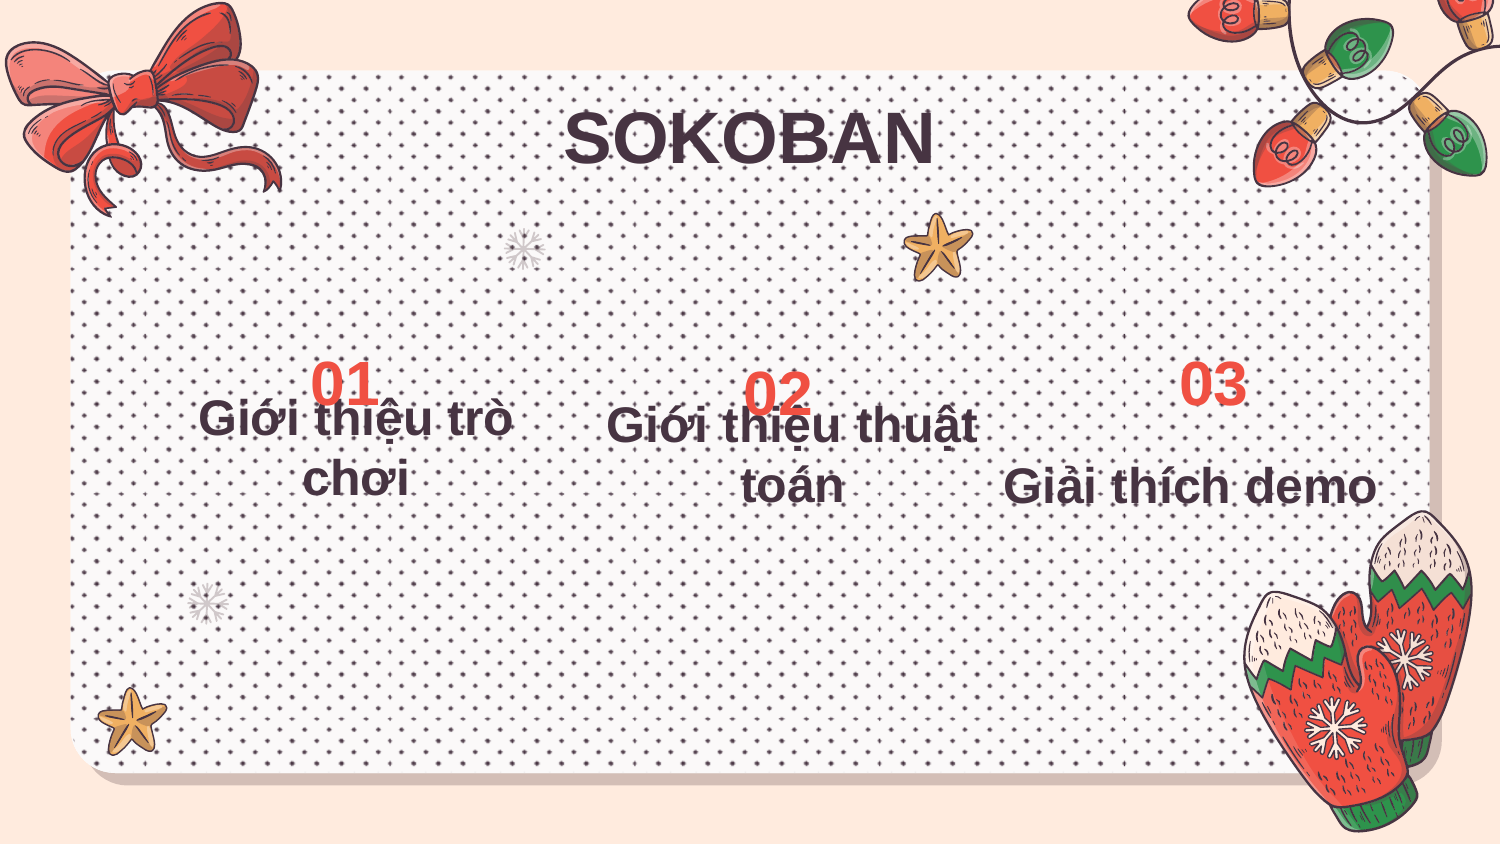

SOKOBAN

01
03
02
# Giới thiệu trò chơi
Giới thiệu thuật toán
Giải thích demo